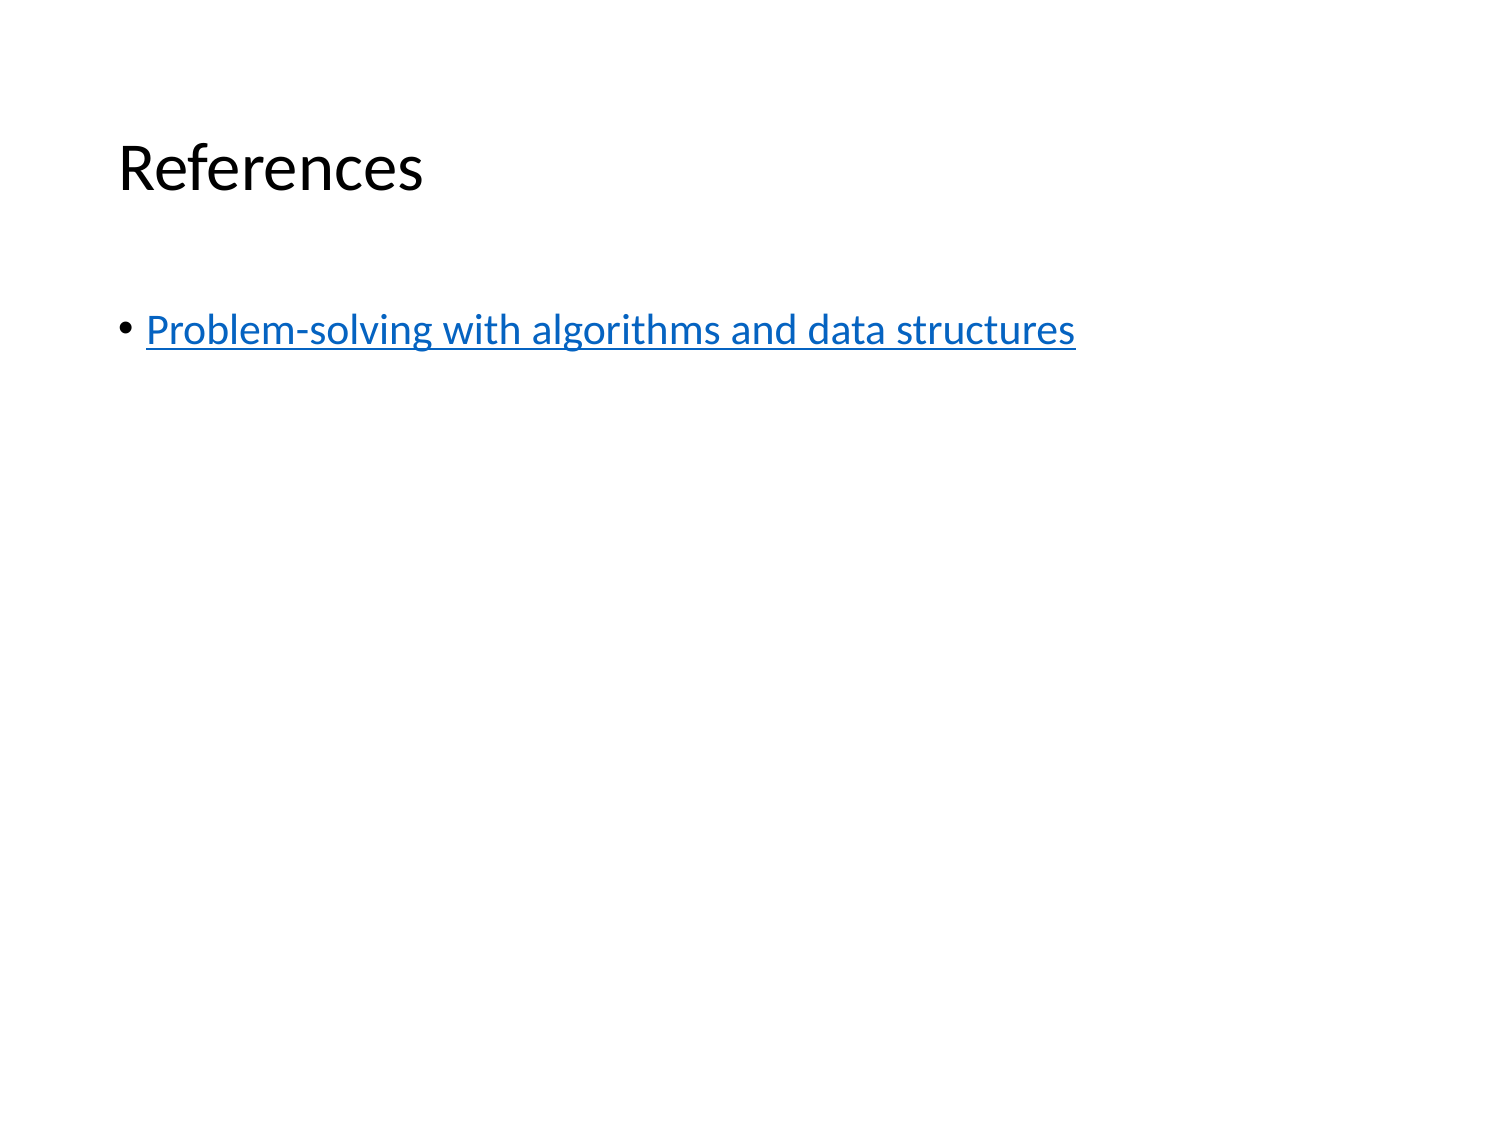

# References
Problem-solving with algorithms and data structures